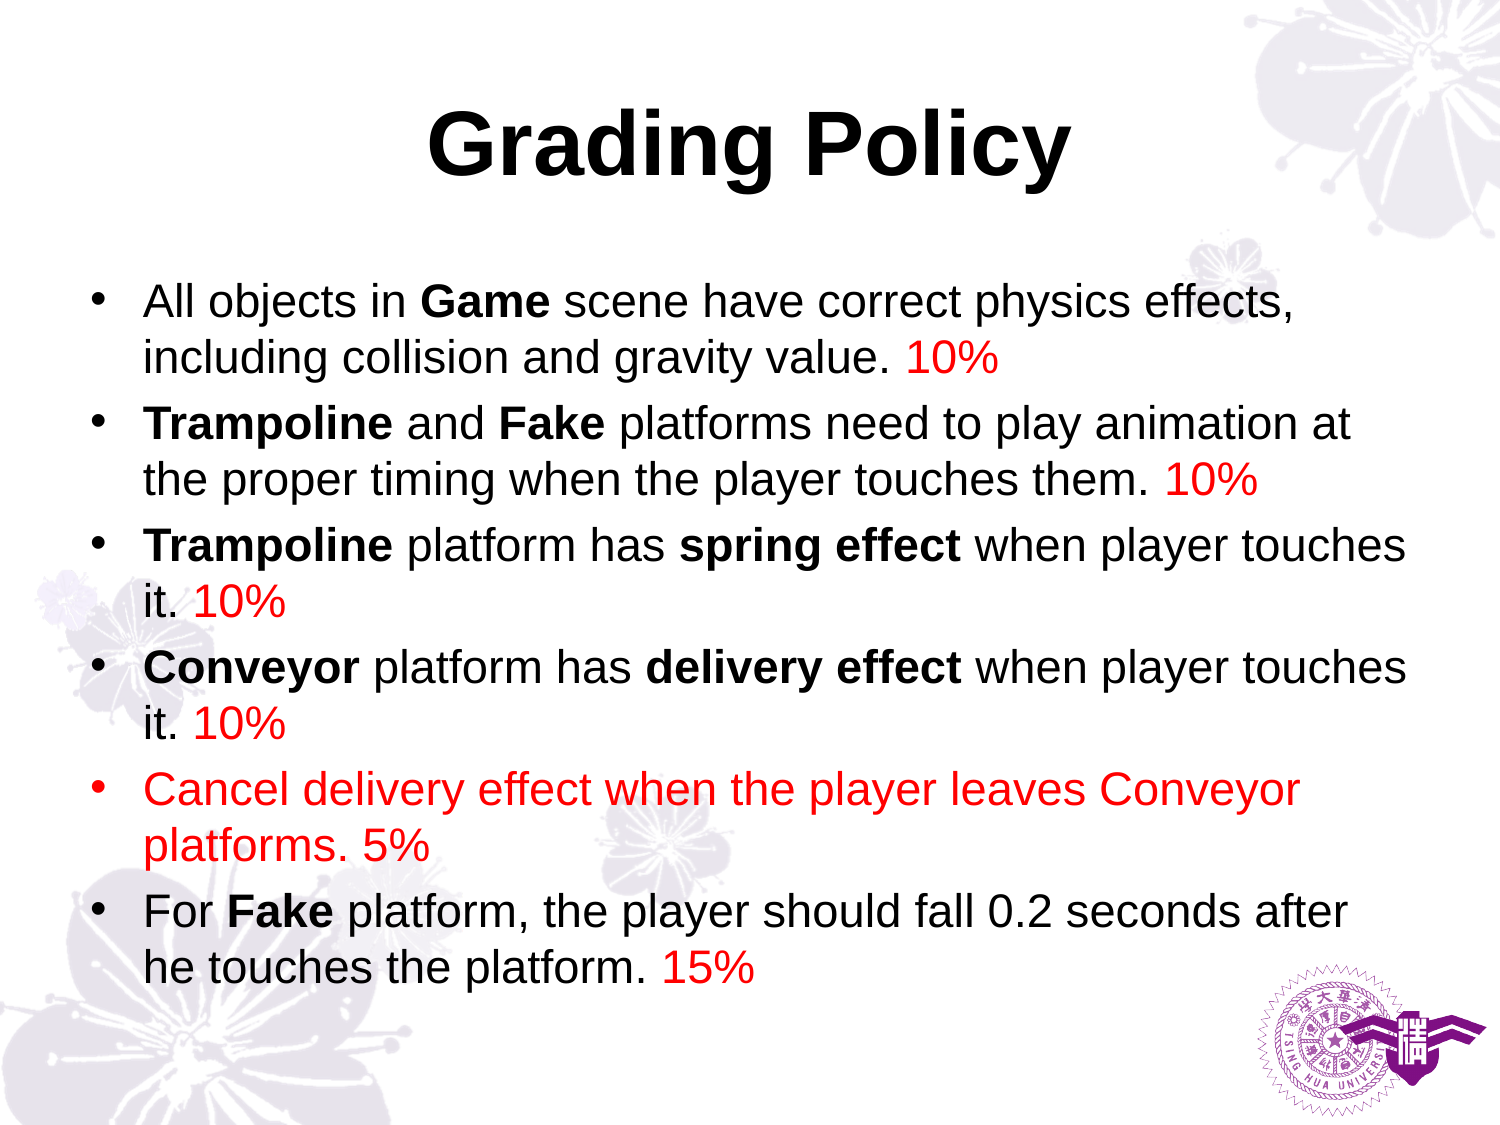

# Grading Policy
All objects in Game scene have correct physics effects, including collision and gravity value. 10%
Trampoline and Fake platforms need to play animation at the proper timing when the player touches them. 10%
Trampoline platform has spring effect when player touches it. 10%
Conveyor platform has delivery effect when player touches it. 10%
Cancel delivery effect when the player leaves Conveyor platforms. 5%
For Fake platform, the player should fall 0.2 seconds after he touches the platform. 15%